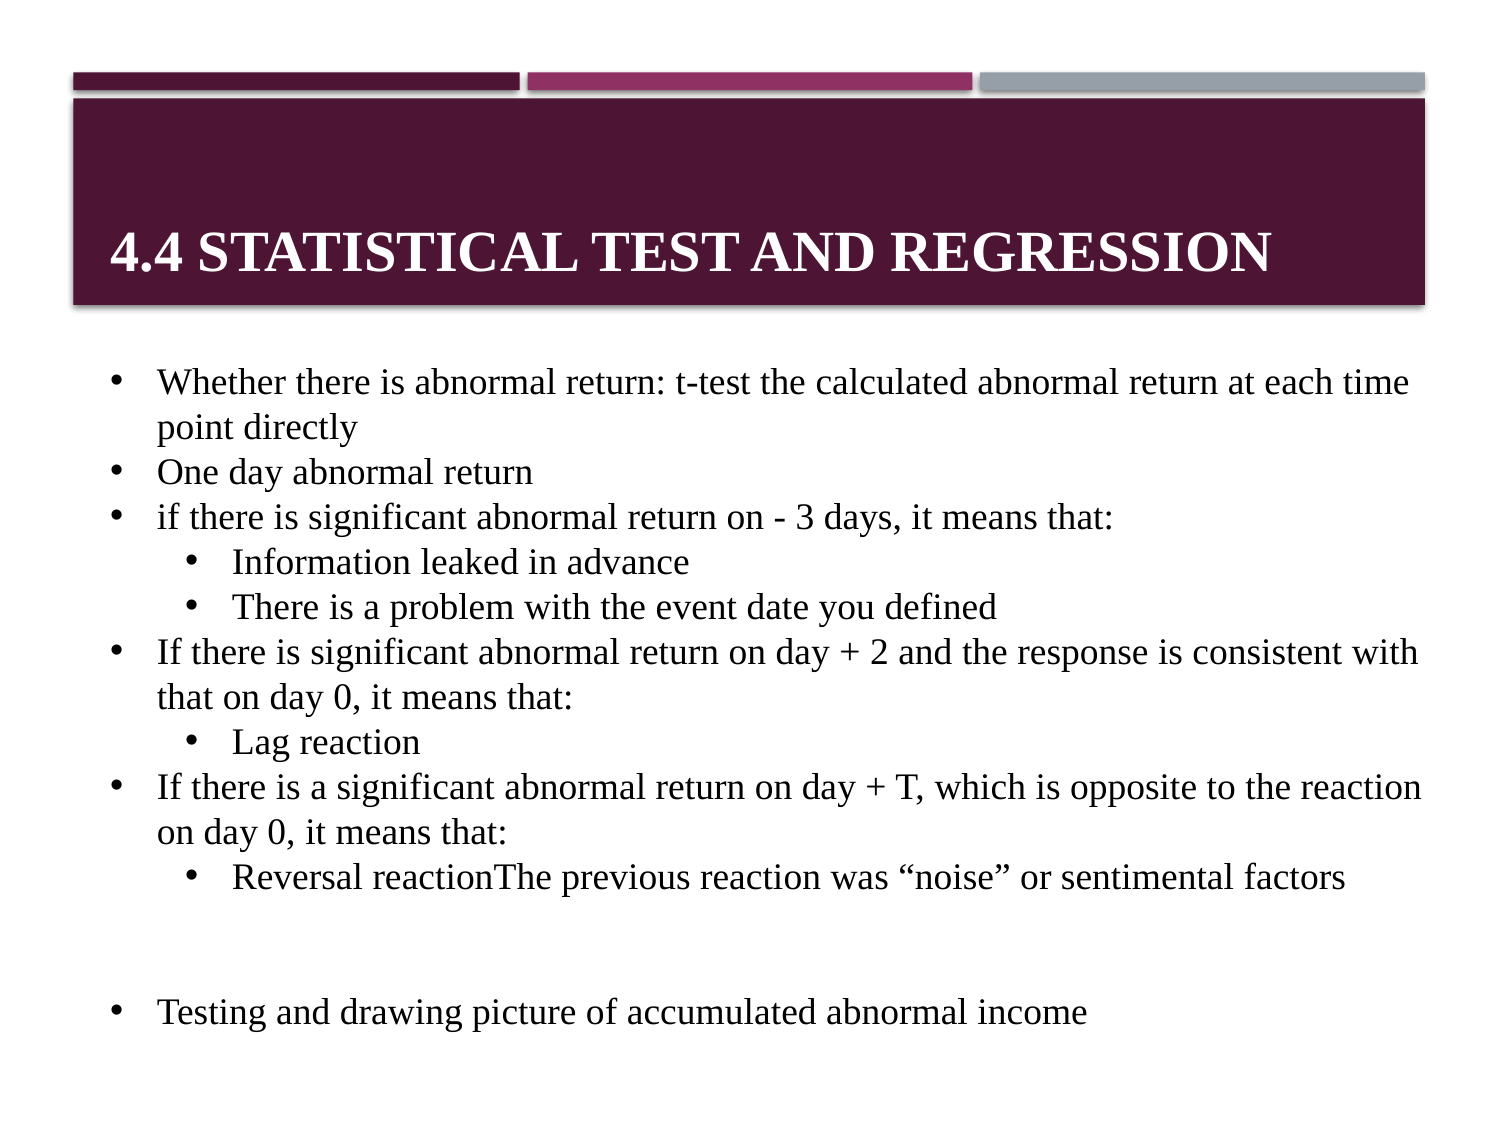

# 4.4 Statistical test and regression
Whether there is abnormal return: t-test the calculated abnormal return at each time point directly
One day abnormal return
if there is significant abnormal return on - 3 days, it means that:
Information leaked in advance
There is a problem with the event date you defined
If there is significant abnormal return on day + 2 and the response is consistent with that on day 0, it means that:
Lag reaction
If there is a significant abnormal return on day + T, which is opposite to the reaction on day 0, it means that:
Reversal reactionThe previous reaction was “noise” or sentimental factors

Testing and drawing picture of accumulated abnormal income